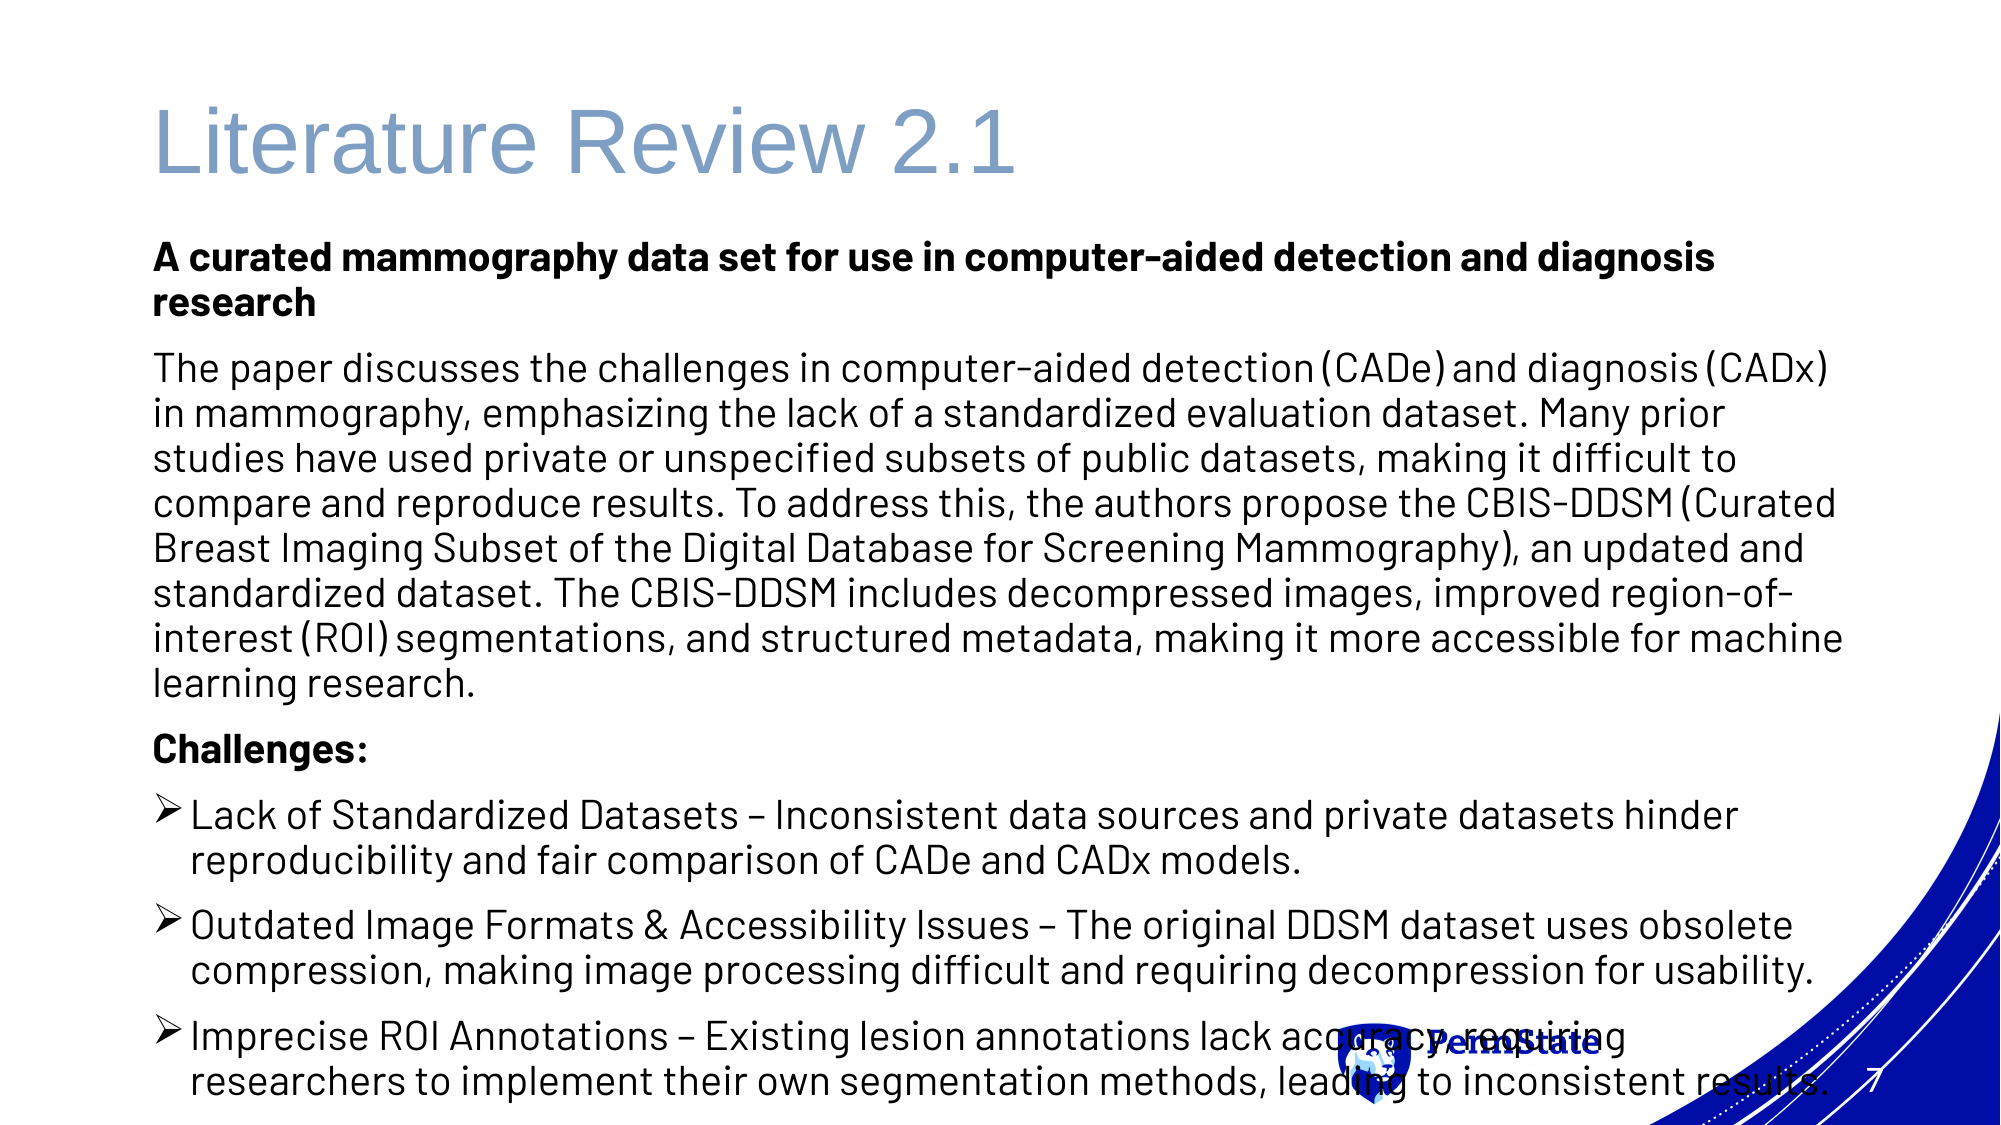

# Literature Review 2.1
A curated mammography data set for use in computer-aided detection and diagnosis research
The paper discusses the challenges in computer-aided detection (CADe) and diagnosis (CADx) in mammography, emphasizing the lack of a standardized evaluation dataset. Many prior studies have used private or unspecified subsets of public datasets, making it difficult to compare and reproduce results. To address this, the authors propose the CBIS-DDSM (Curated Breast Imaging Subset of the Digital Database for Screening Mammography), an updated and standardized dataset. The CBIS-DDSM includes decompressed images, improved region-of-interest (ROI) segmentations, and structured metadata, making it more accessible for machine learning research.
Challenges:
Lack of Standardized Datasets – Inconsistent data sources and private datasets hinder reproducibility and fair comparison of CADe and CADx models.
Outdated Image Formats & Accessibility Issues – The original DDSM dataset uses obsolete compression, making image processing difficult and requiring decompression for usability.
Imprecise ROI Annotations – Existing lesion annotations lack accuracy, requiring researchers to implement their own segmentation methods, leading to inconsistent results.